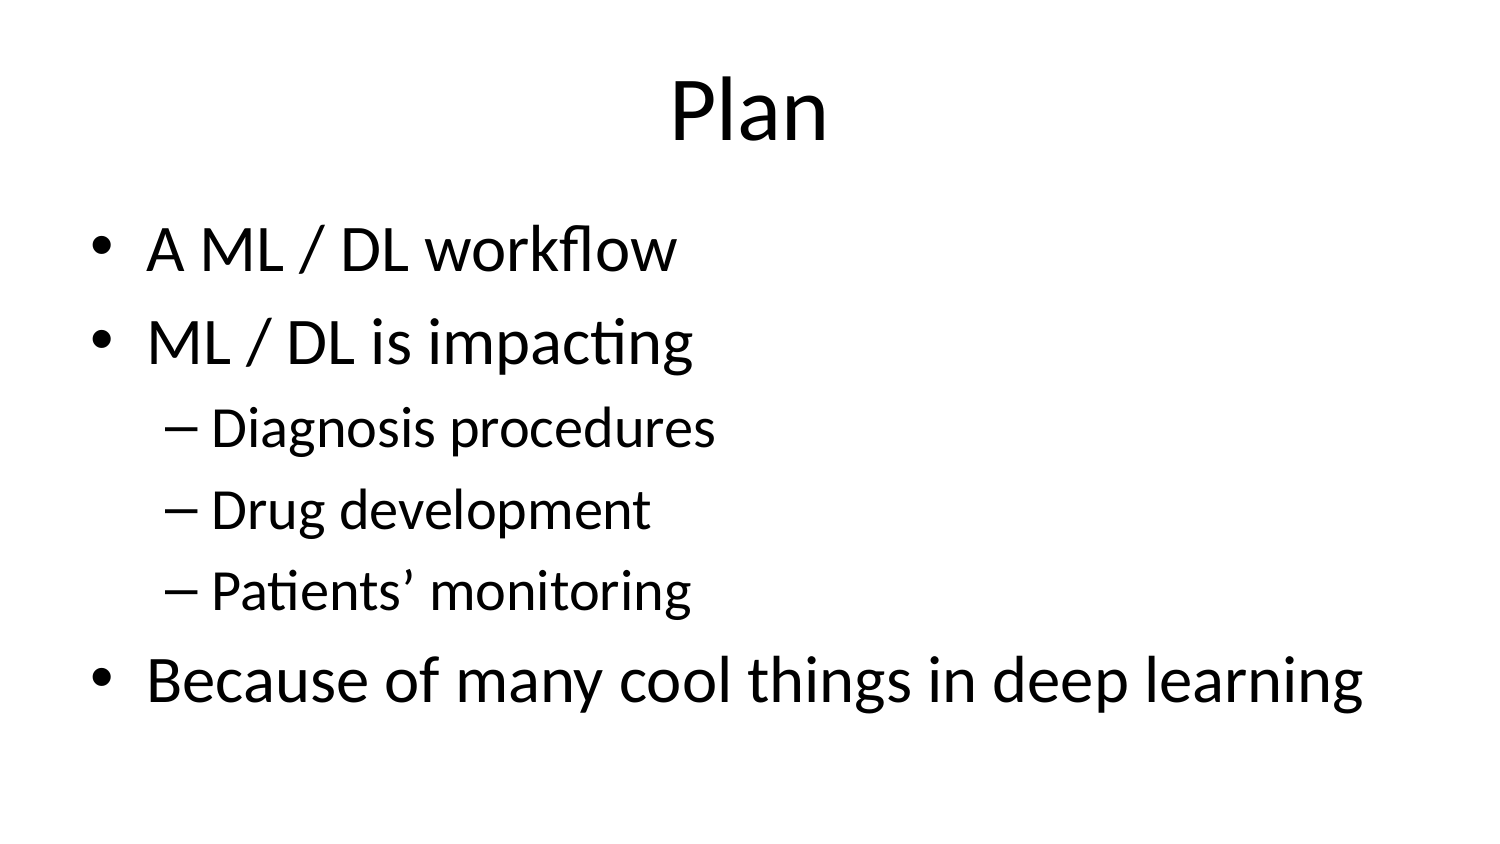

# Plan
A ML / DL workflow
ML / DL is impacting
Diagnosis procedures
Drug development
Patients’ monitoring
Because of many cool things in deep learning